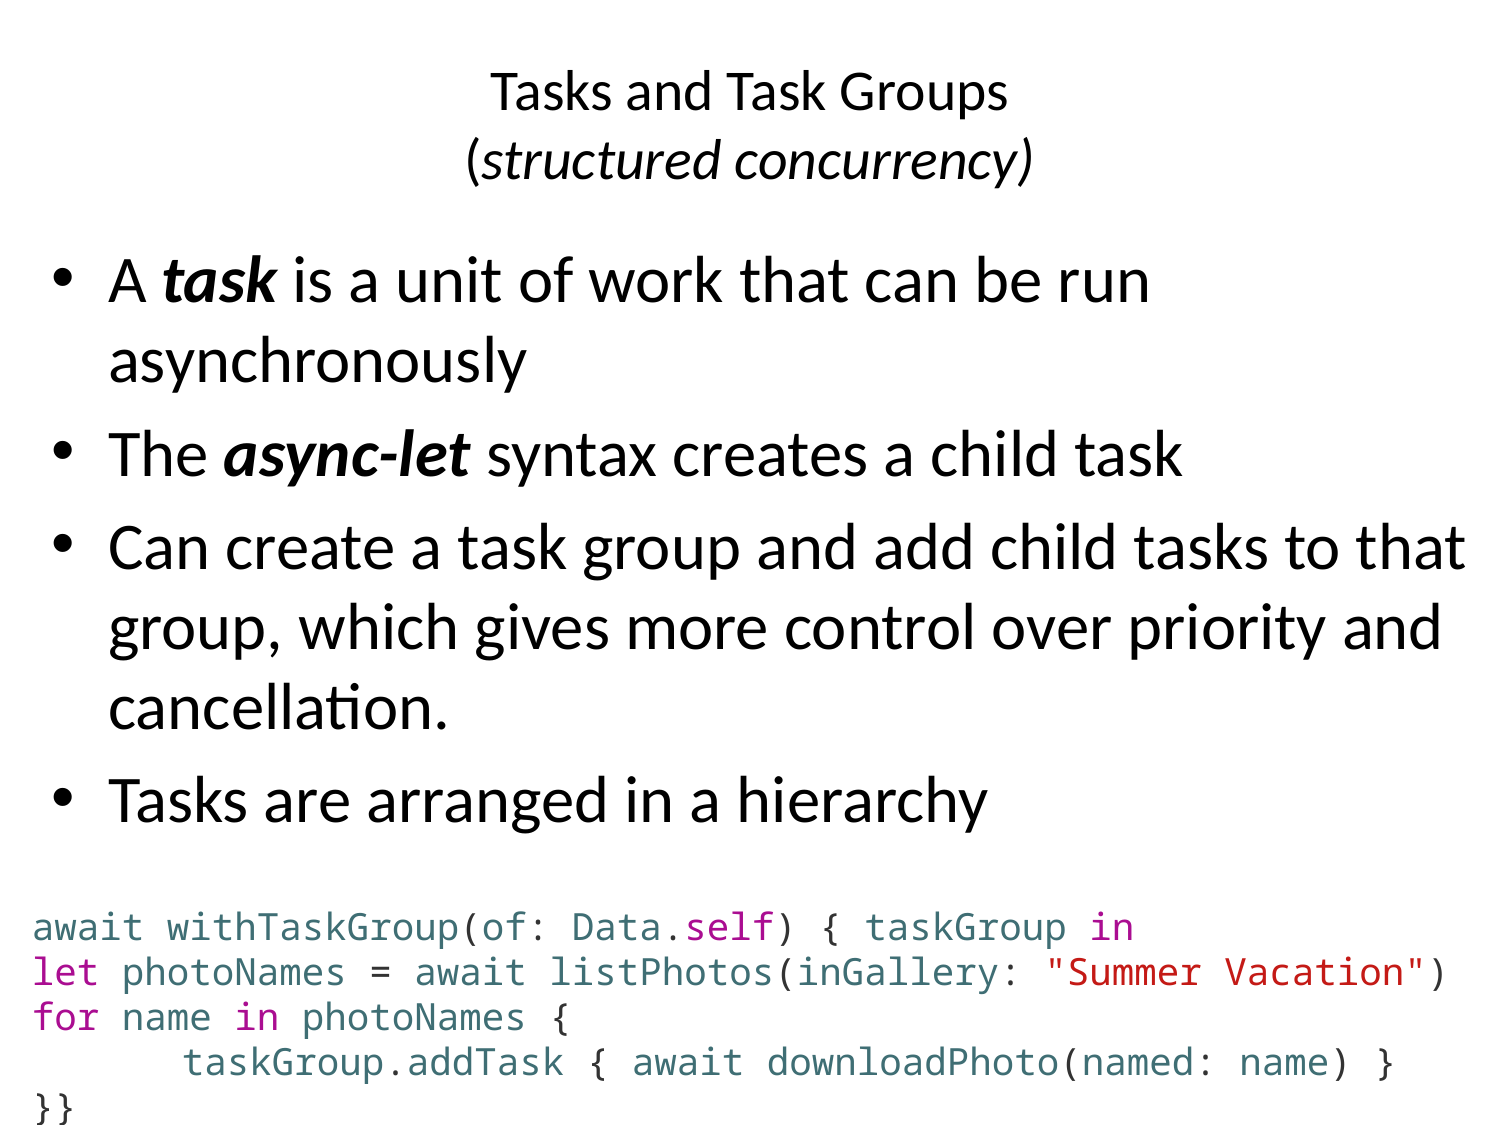

# Tasks and Task Groups (structured concurrency)
A task is a unit of work that can be run asynchronously
The async-let syntax creates a child task
Can create a task group and add child tasks to that group, which gives more control over priority and cancellation.
Tasks are arranged in a hierarchy
await withTaskGroup(of: Data.self) { taskGroup in
let photoNames = await listPhotos(inGallery: "Summer Vacation")
for name in photoNames {
	taskGroup.addTask { await downloadPhoto(named: name) }
}}